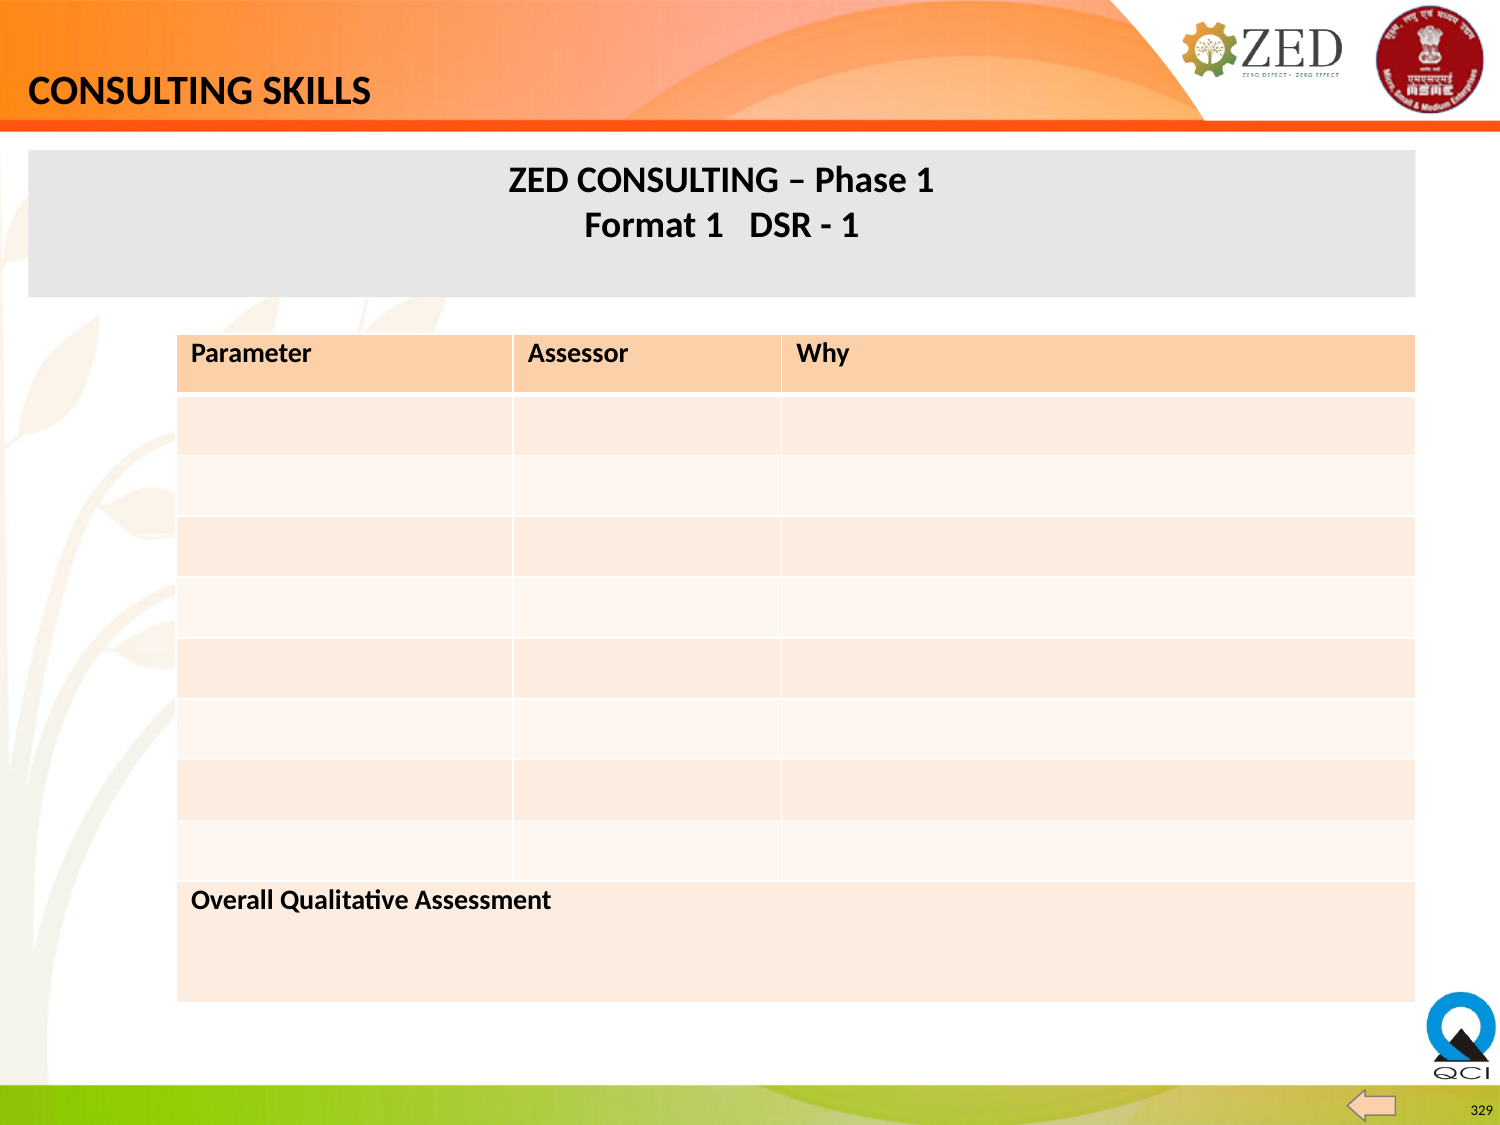

# CONSULTING SKILLS
ZED CONSULTING – Phase 1
Format 1   DSR - 1
| Parameter | Assessor | Why |
| --- | --- | --- |
|  |  |  |
|  |  |  |
|  |  |  |
|  |  |  |
|  |  |  |
|  |  |  |
|  |  |  |
|  |  |  |
| Overall Qualitative Assessment |  |  |